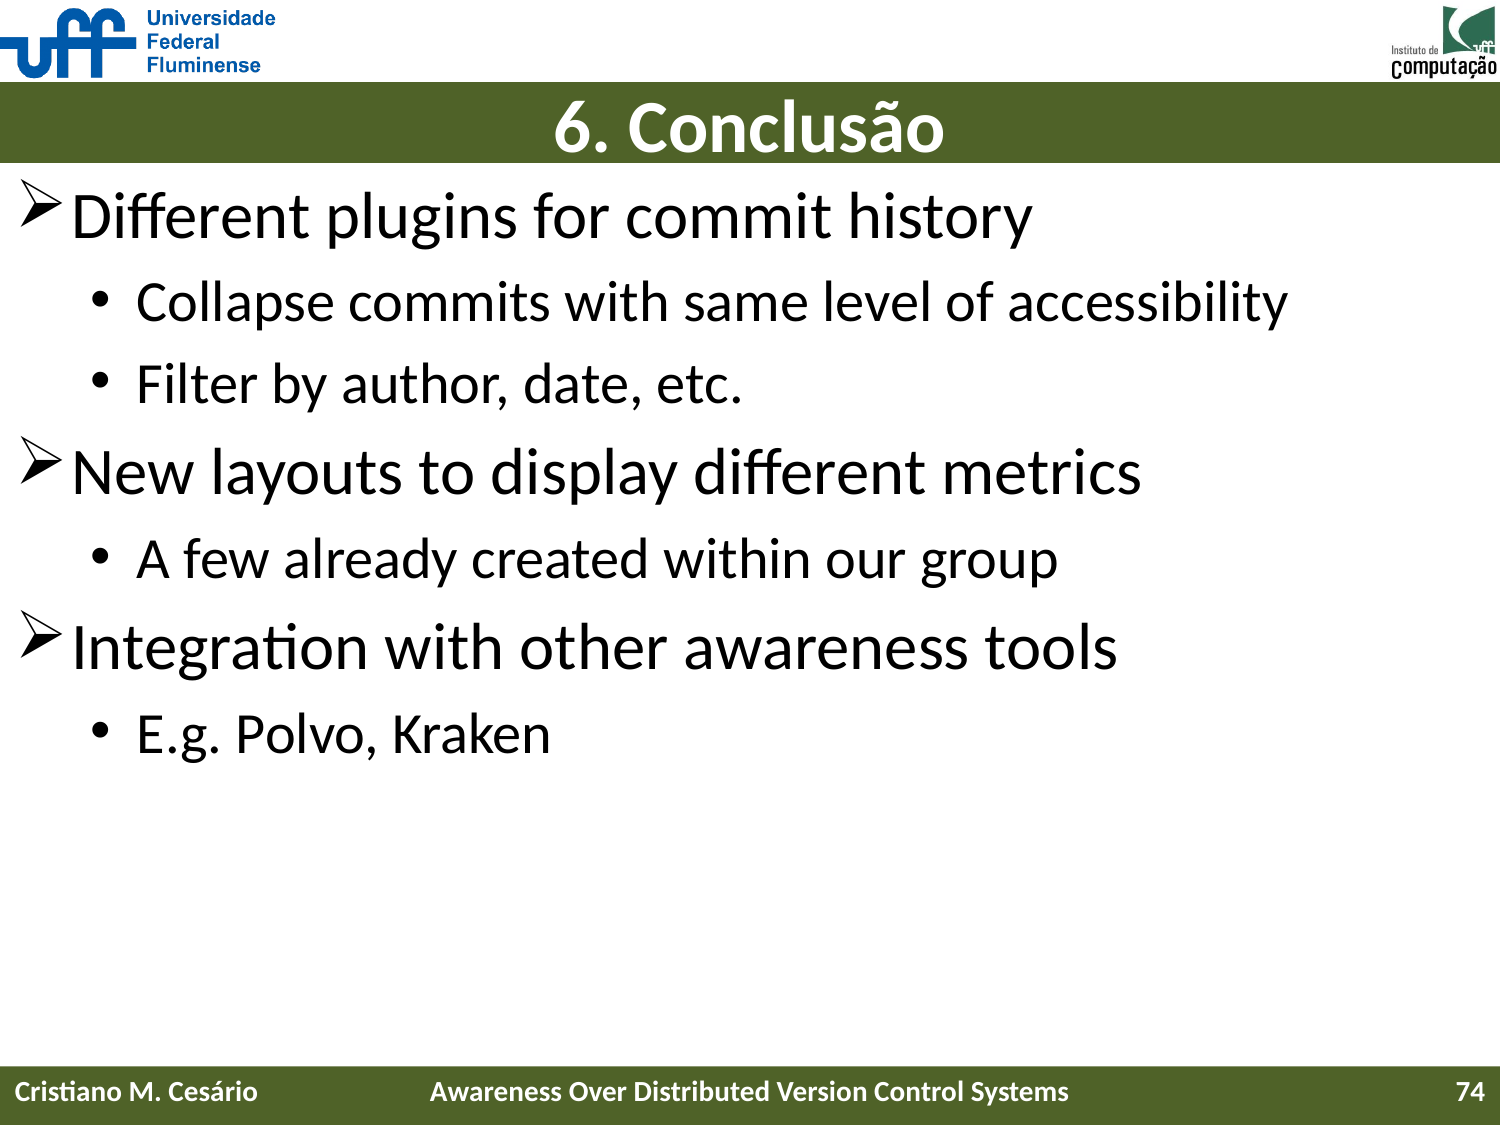

# 6. Conclusão
Different plugins for commit history
Collapse commits with same level of accessibility
Filter by author, date, etc.
New layouts to display different metrics
A few already created within our group
Integration with other awareness tools
E.g. Polvo, Kraken
Cristiano M. Cesário
Awareness Over Distributed Version Control Systems
74